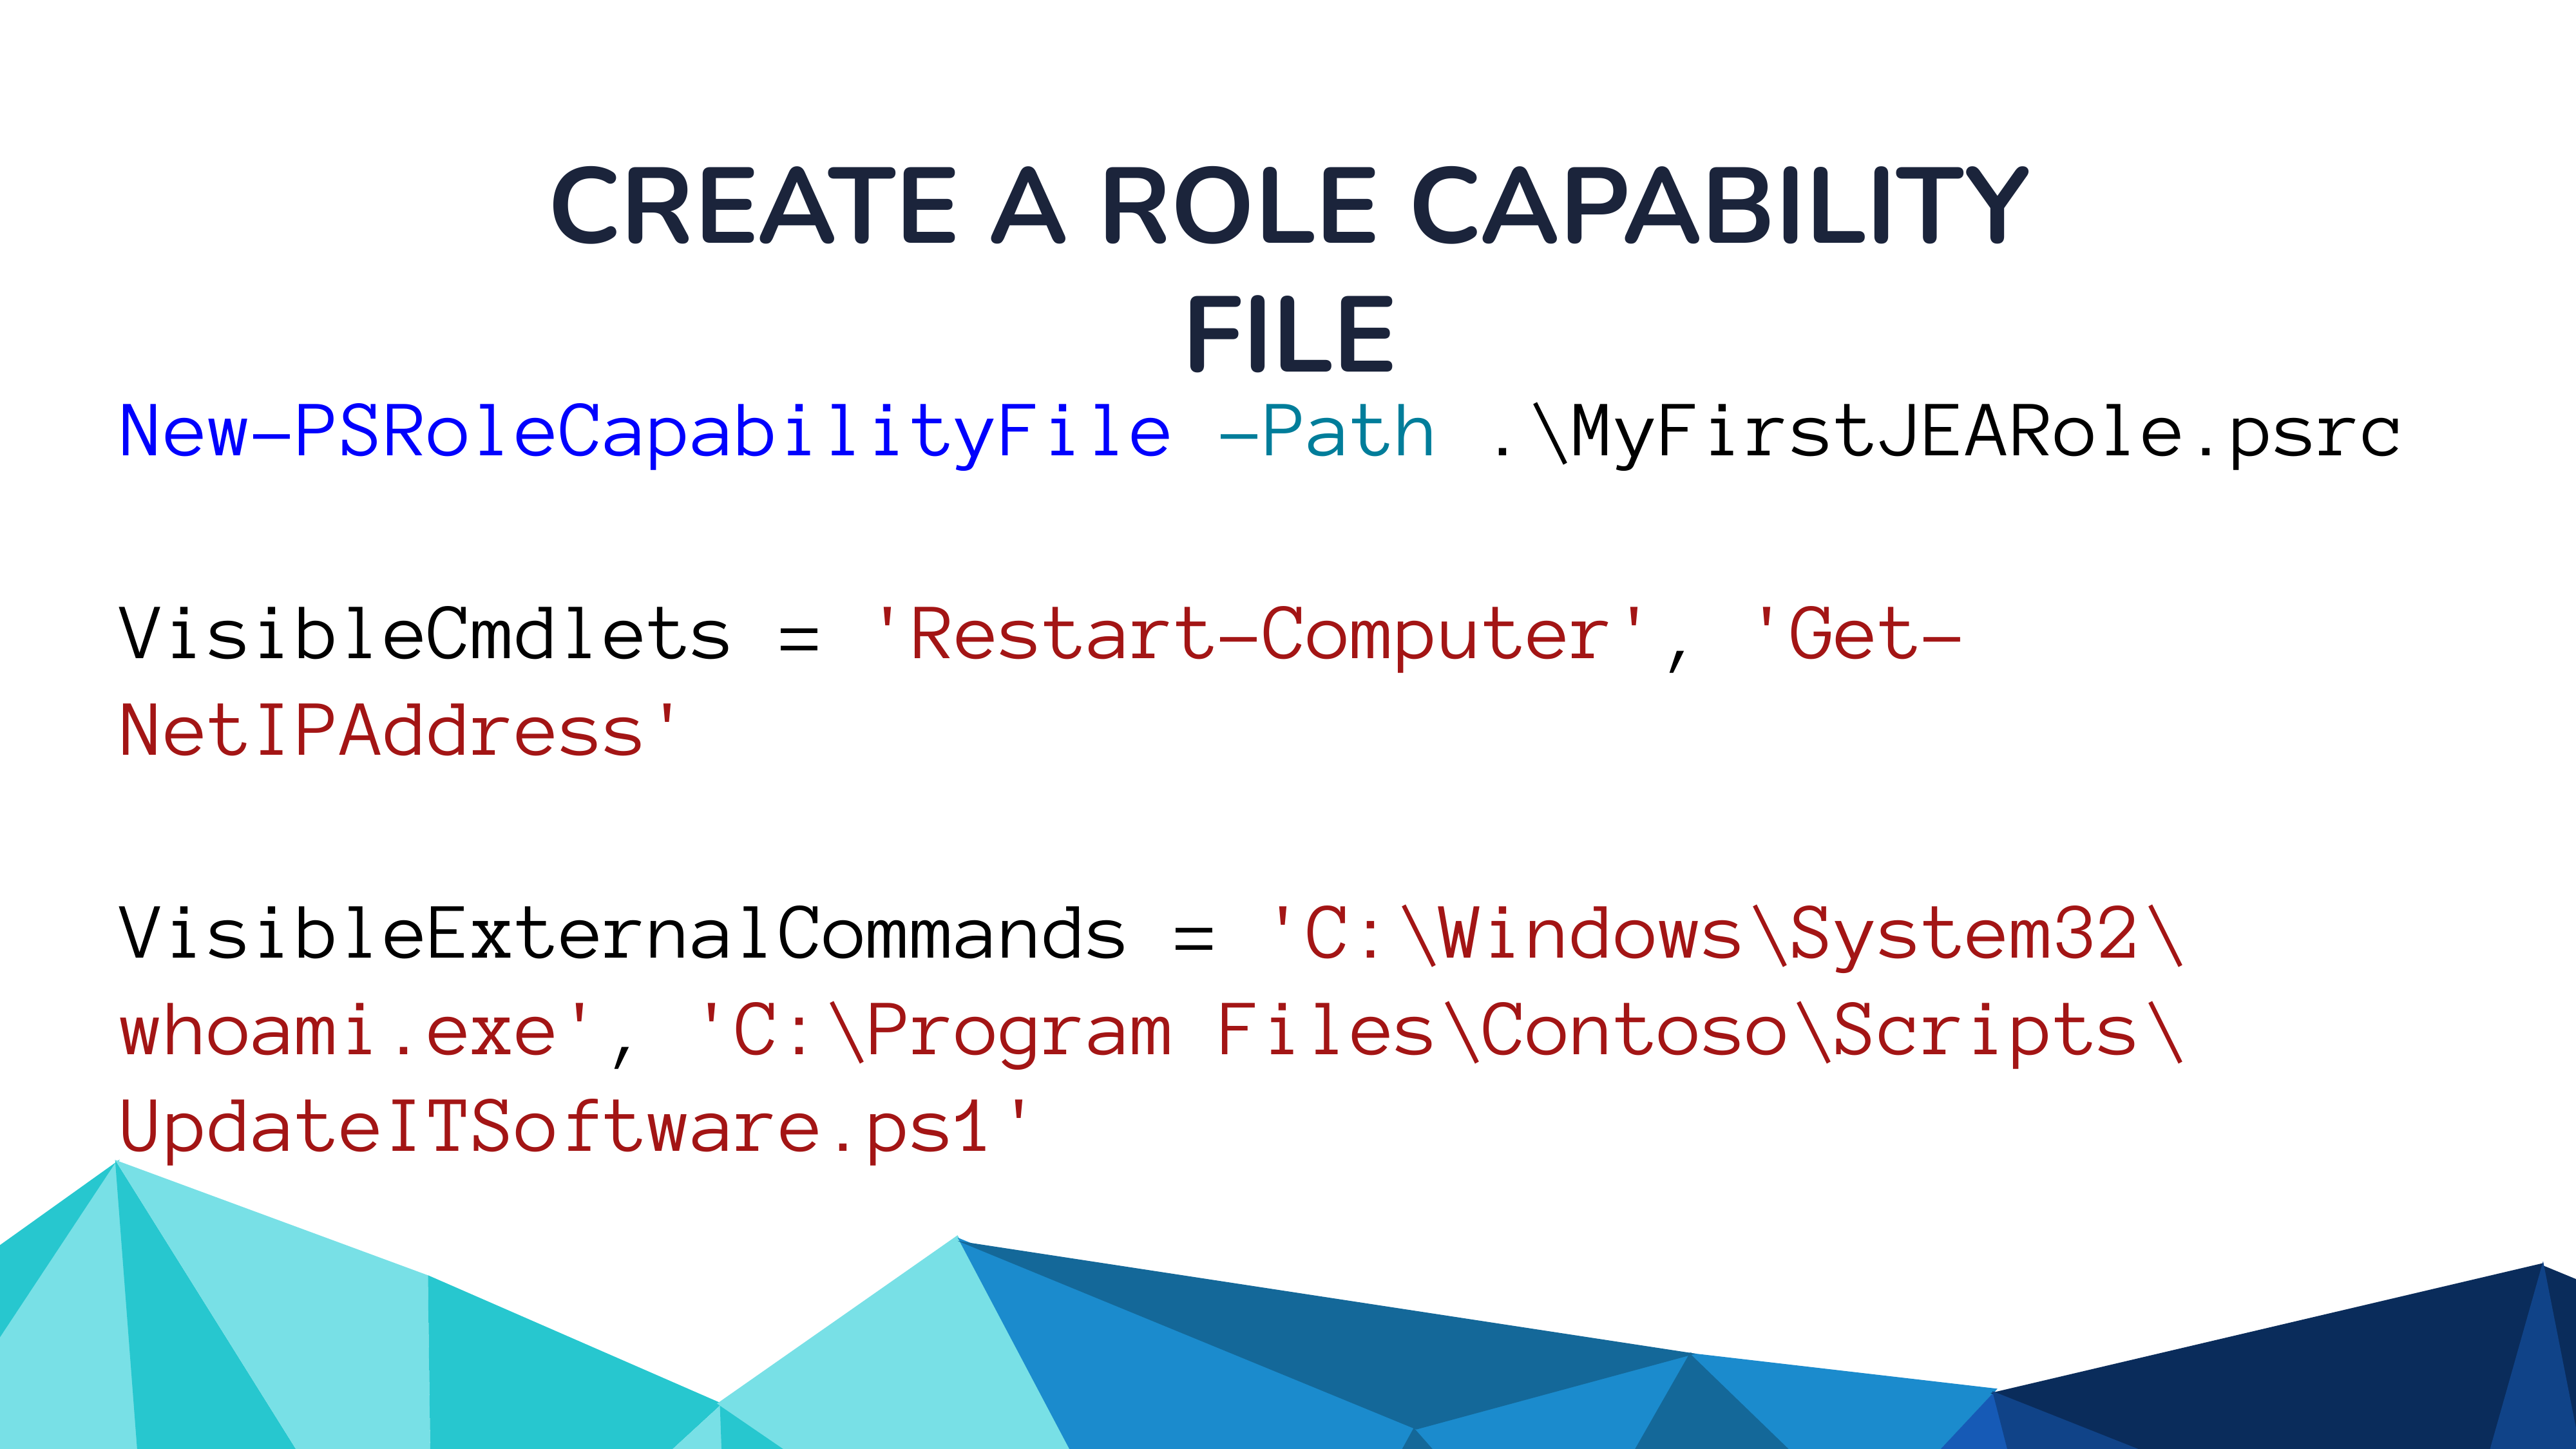

CREATE A ROLE CAPABILITY FILE
New-PSRoleCapabilityFile -Path .\MyFirstJEARole.psrc

VisibleCmdlets = 'Restart-Computer', 'Get-NetIPAddress'

VisibleExternalCommands = 'C:\Windows\System32\whoami.exe', 'C:\Program Files\Contoso\Scripts\UpdateITSoftware.ps1'